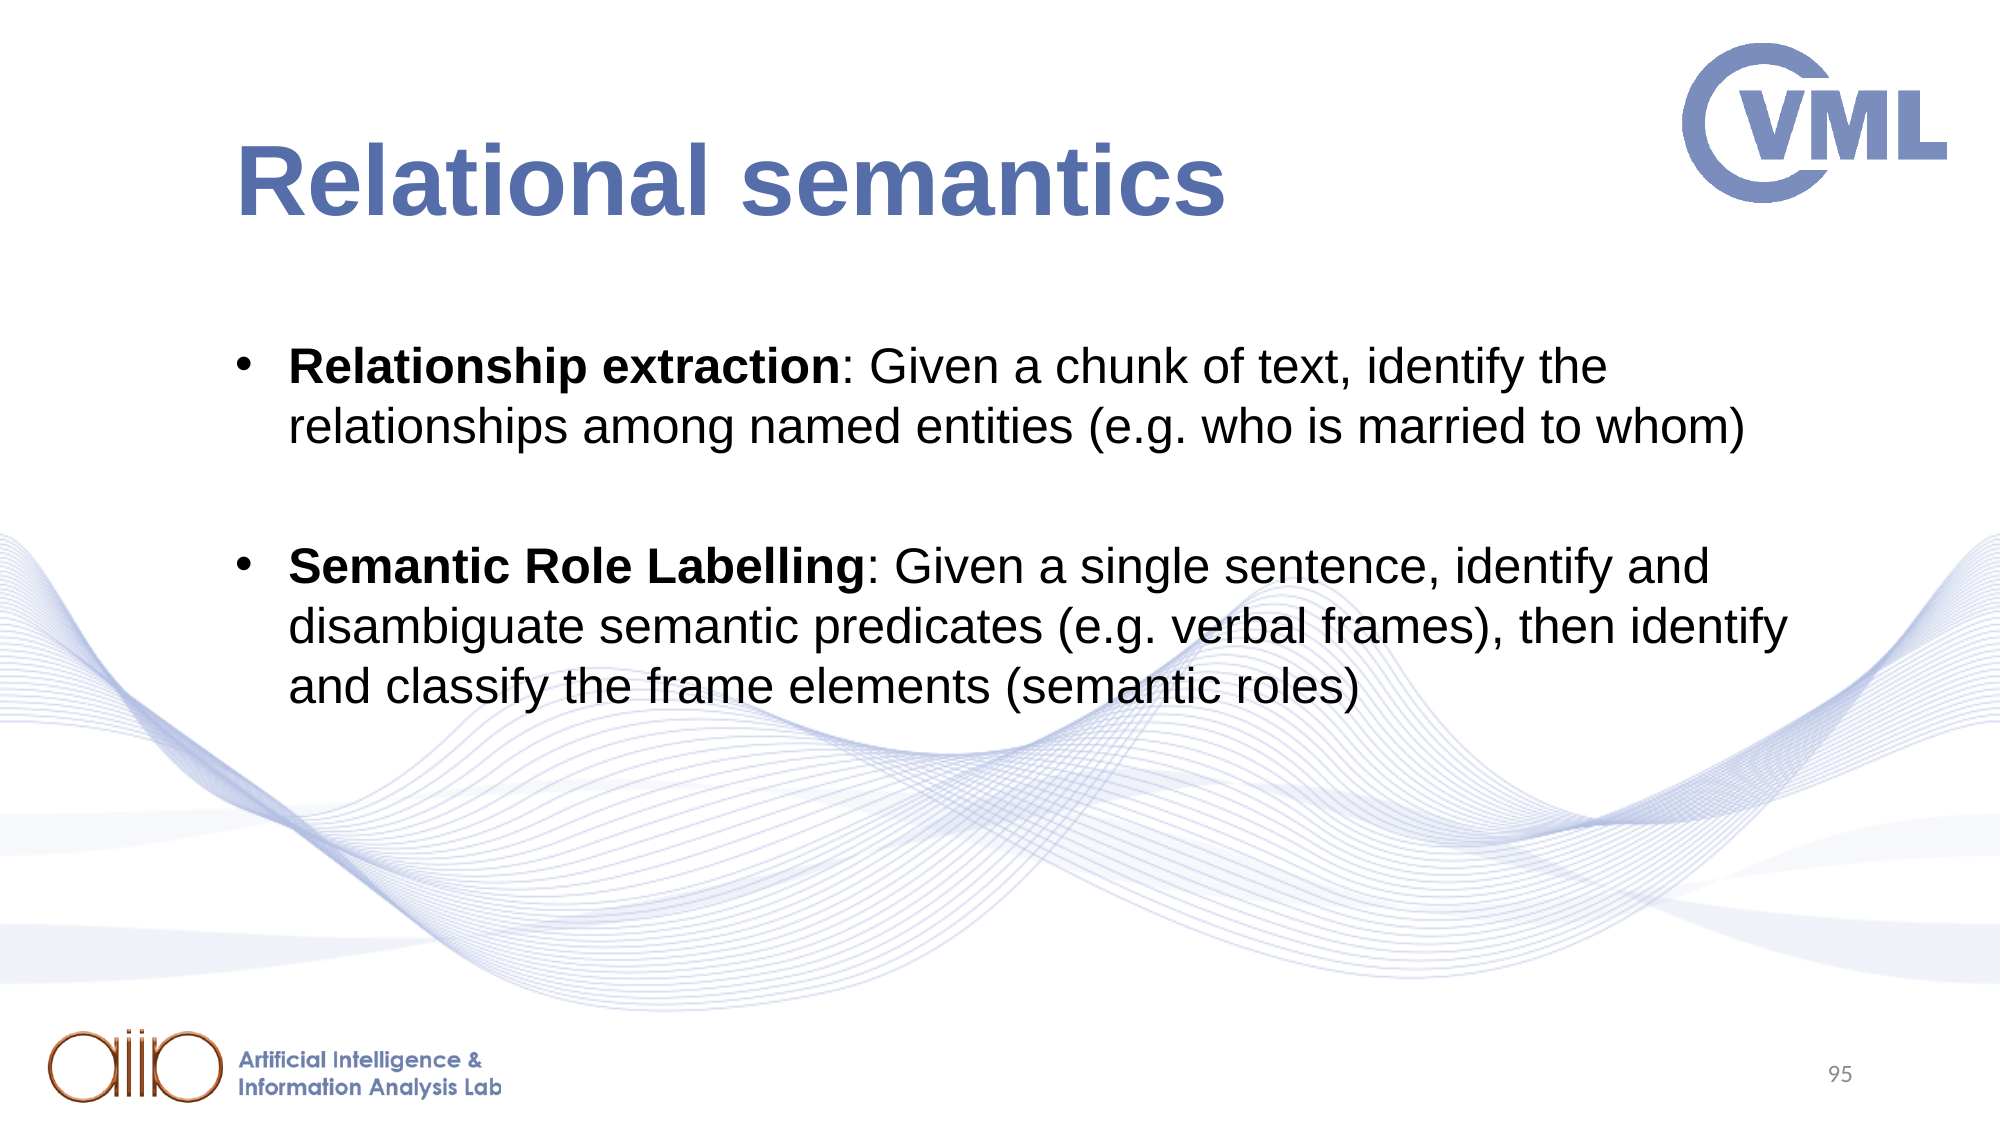

# Relational semantics
Relationship extraction: Given a chunk of text, identify the relationships among named entities (e.g. who is married to whom)

Semantic Role Labelling: Given a single sentence, identify and disambiguate semantic predicates (e.g. verbal frames), then identify and classify the frame elements (semantic roles)

95